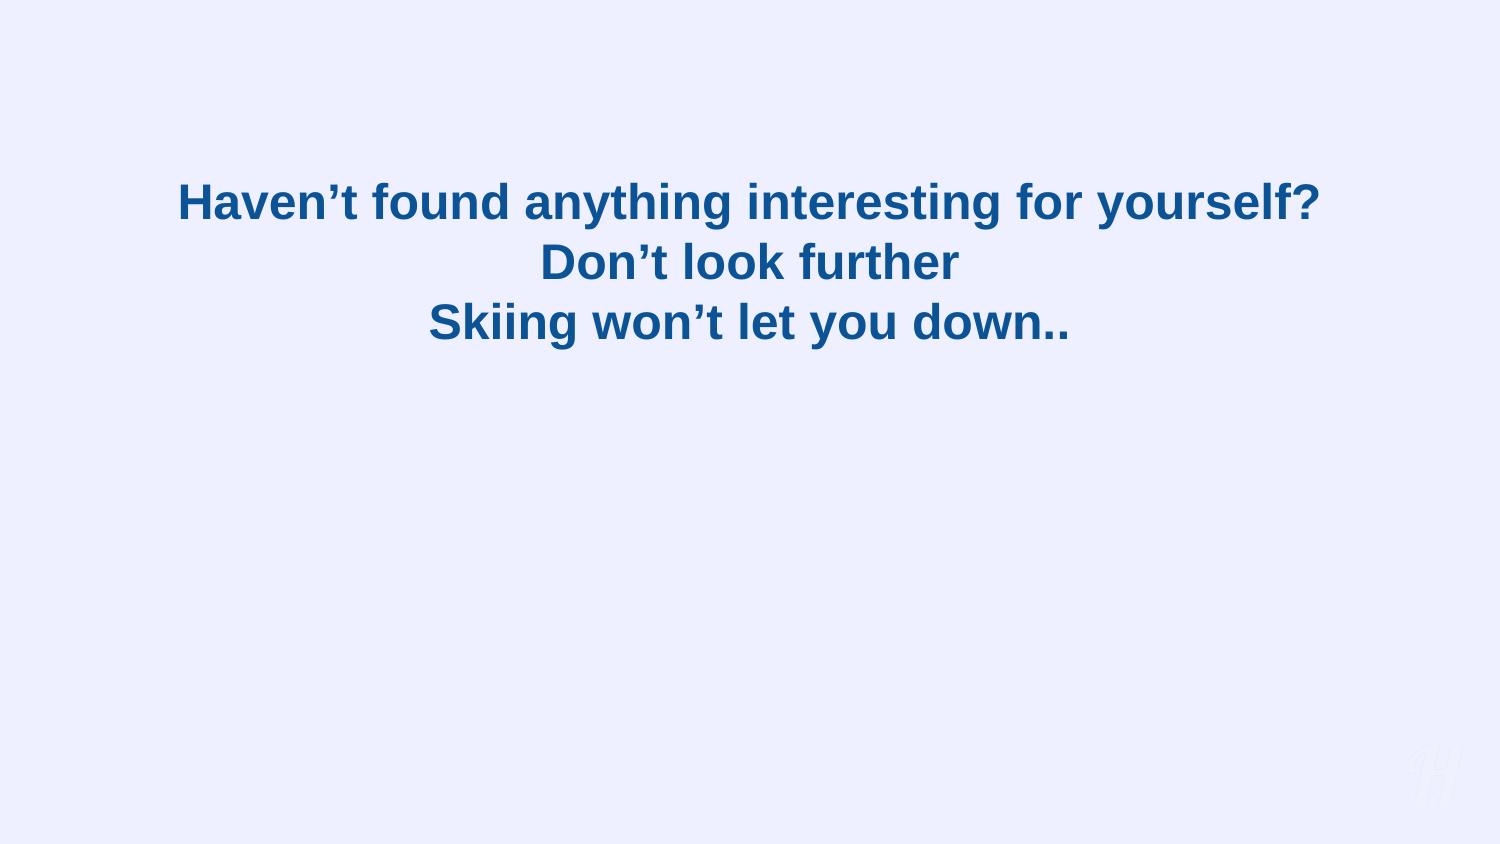

# Haven’t found anything interesting for yourself?
Don’t look further
Skiing won’t let you down..